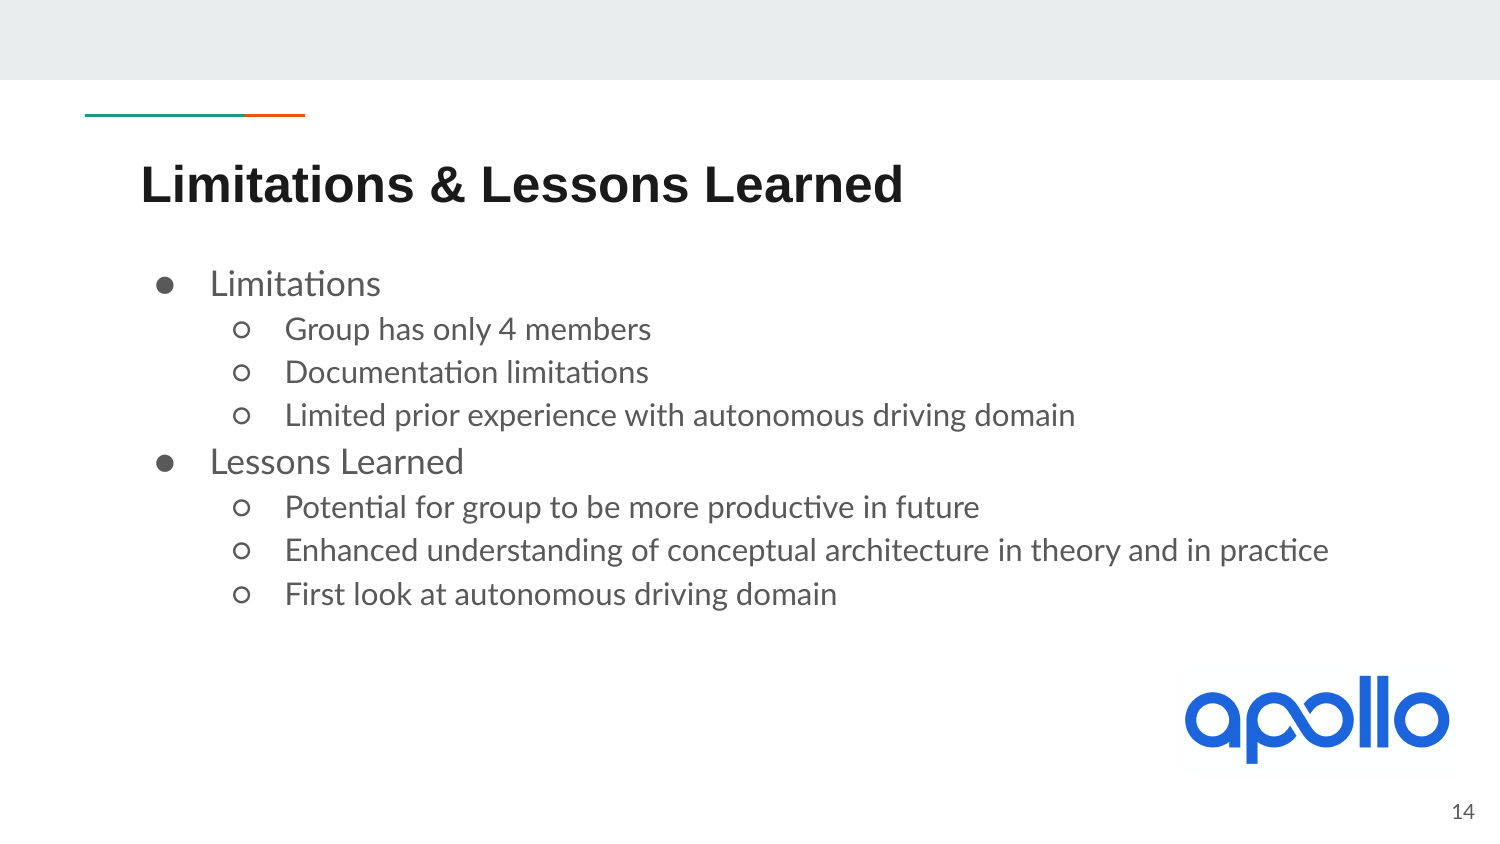

# Limitations & Lessons Learned
Limitations
Group has only 4 members
Documentation limitations
Limited prior experience with autonomous driving domain
Lessons Learned
Potential for group to be more productive in future
Enhanced understanding of conceptual architecture in theory and in practice
First look at autonomous driving domain
14